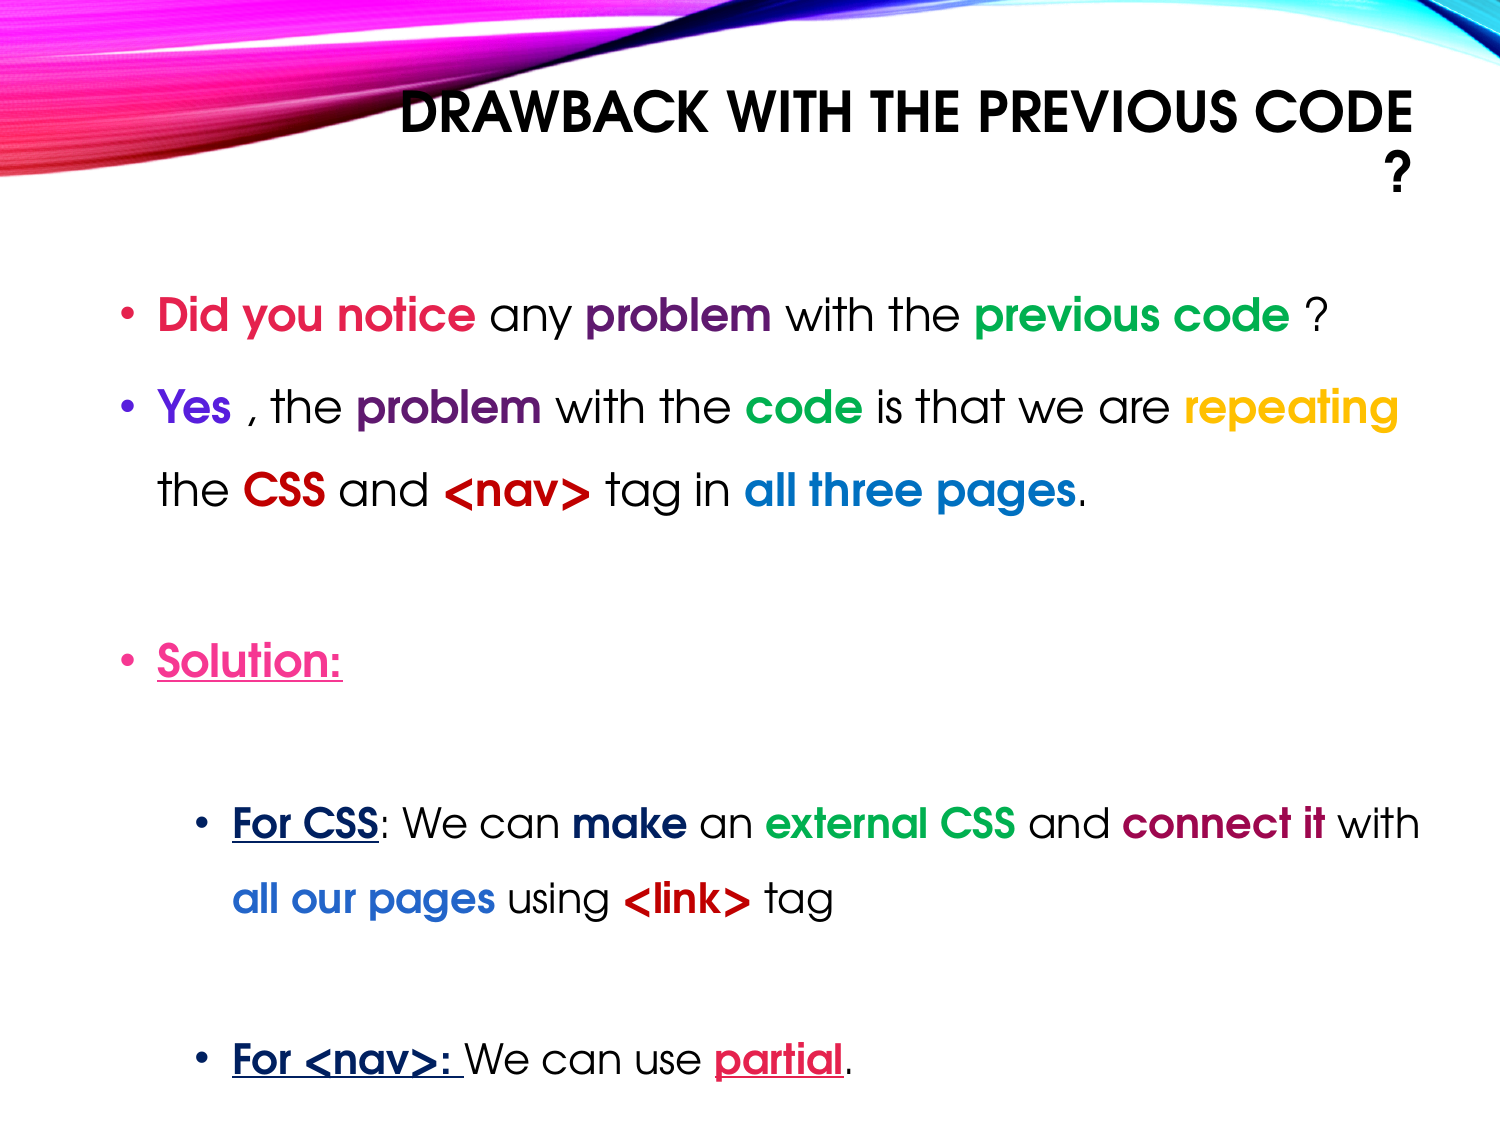

# Drawback with the previous code ?
Did you notice any problem with the previous code ?
Yes , the problem with the code is that we are repeating the CSS and <nav> tag in all three pages.

Solution:

For CSS: We can make an external CSS and connect it with all our pages using <link> tag

For <nav>: We can use partial.